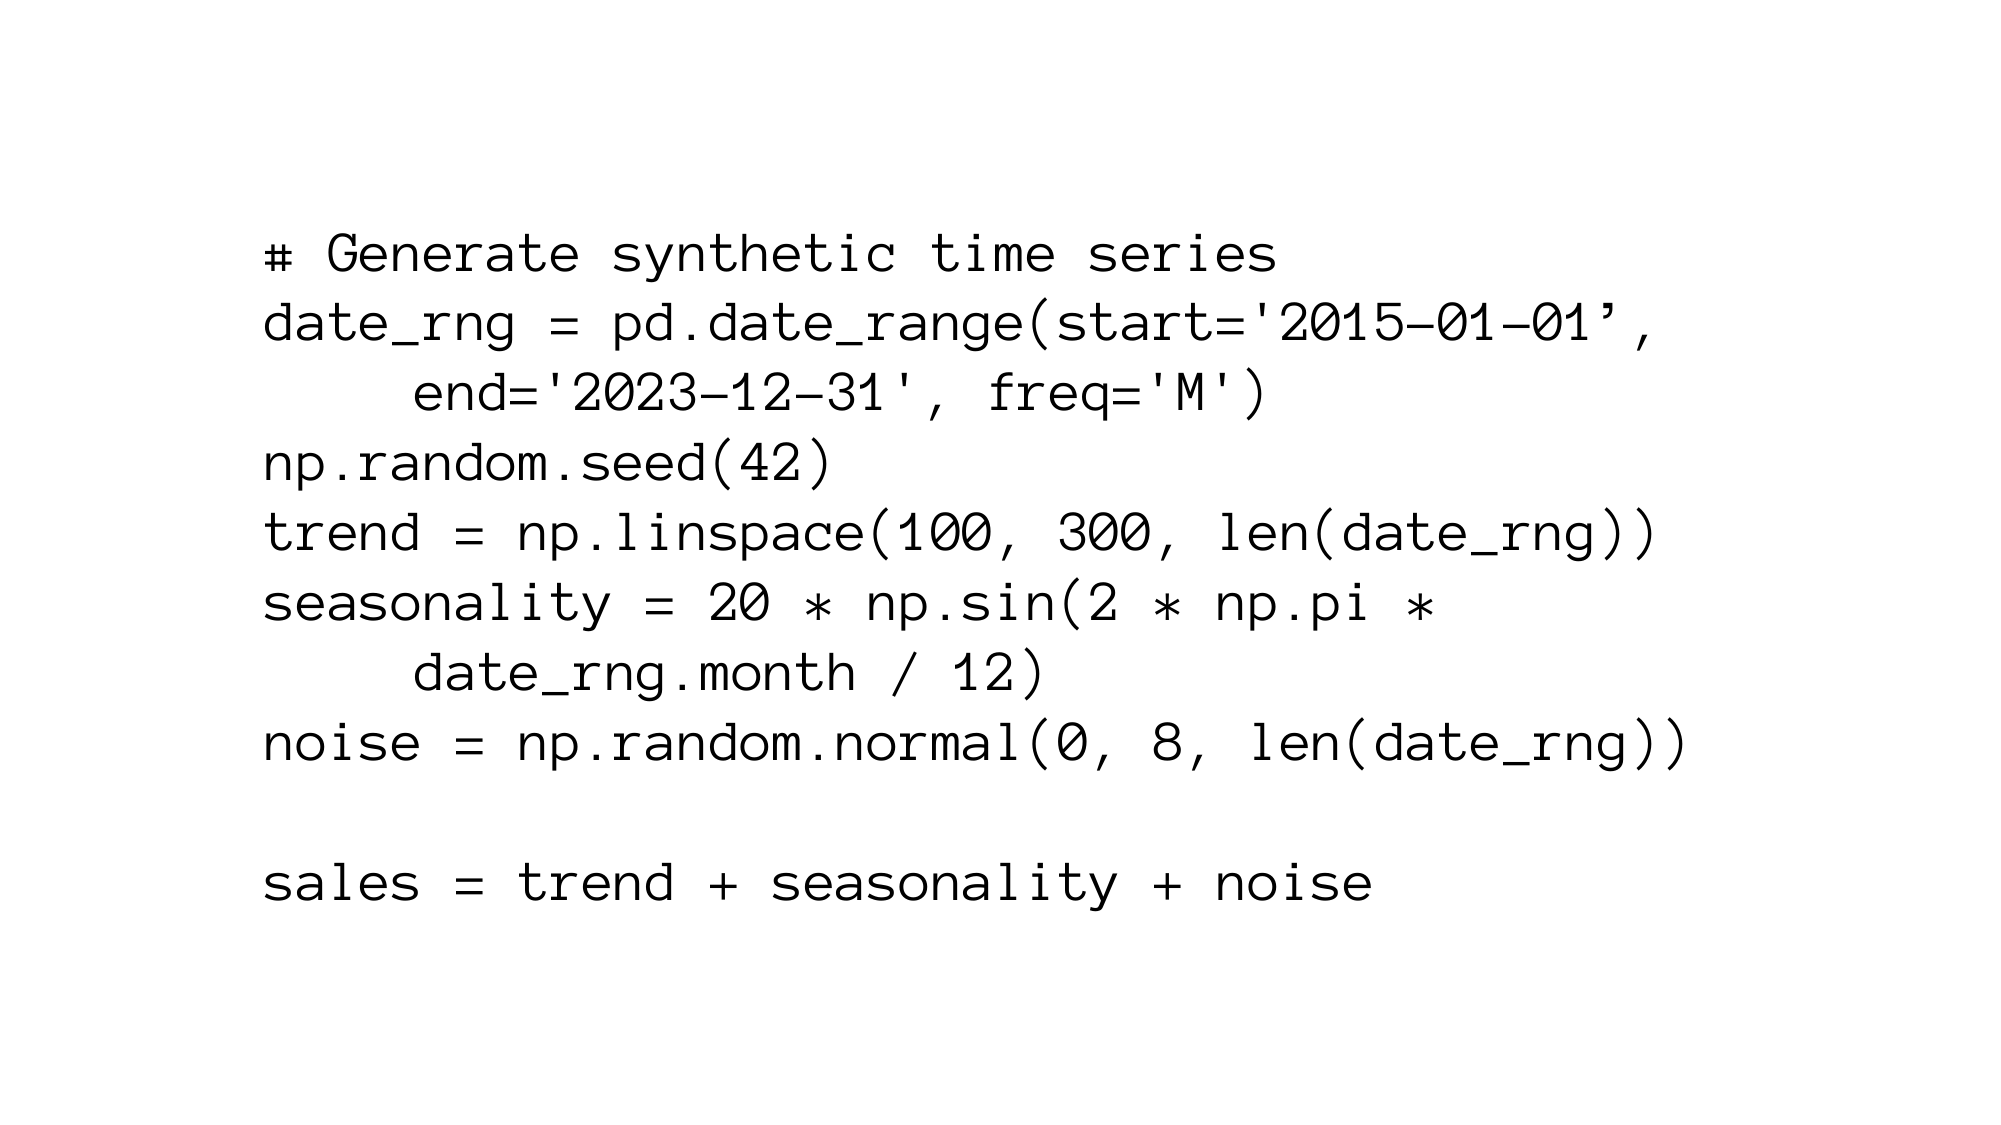

# Generate synthetic time series
date_rng = pd.date_range(start='2015-01-01’,
	end='2023-12-31', freq='M')
np.random.seed(42)
trend = np.linspace(100, 300, len(date_rng))
seasonality = 20 * np.sin(2 * np.pi *
	date_rng.month / 12)
noise = np.random.normal(0, 8, len(date_rng))

sales = trend + seasonality + noise